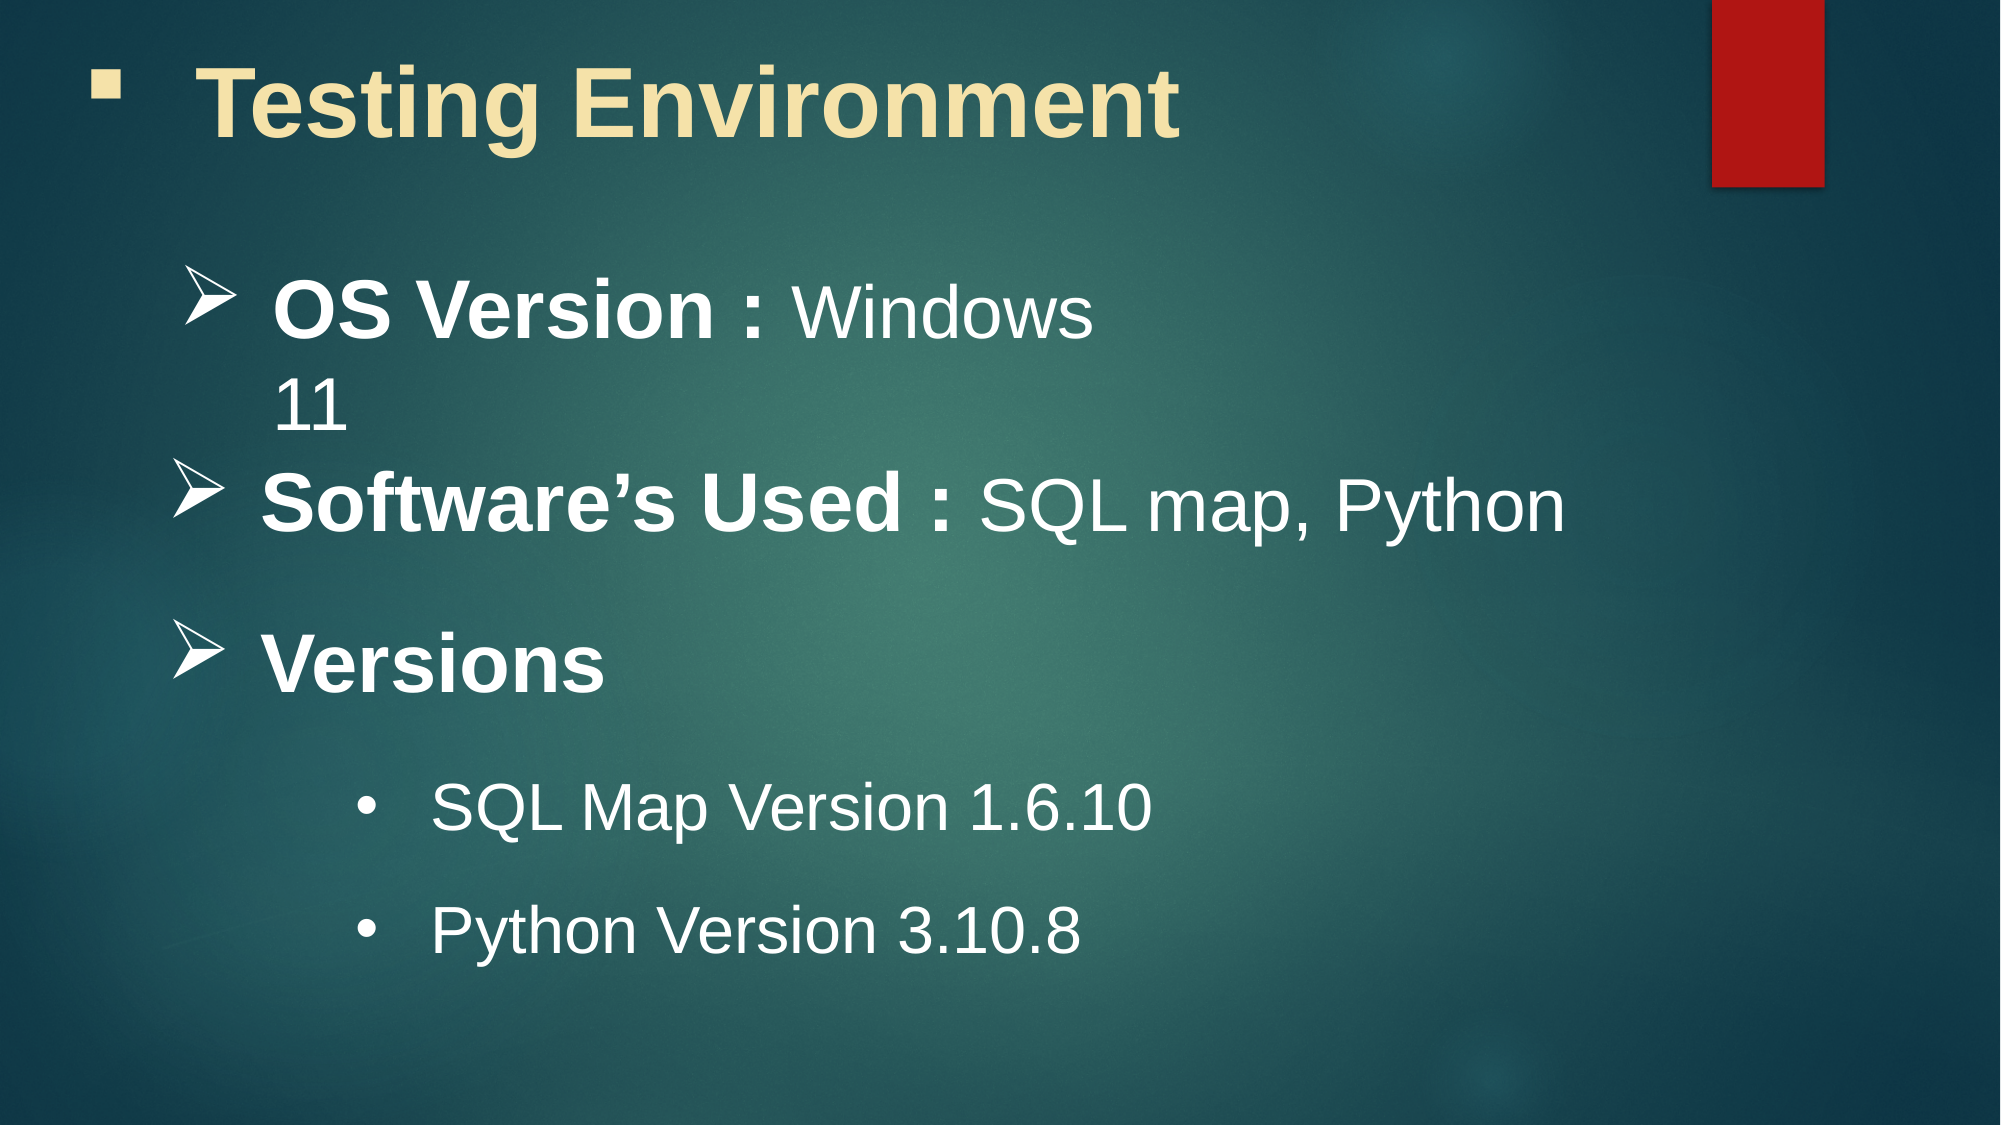

Testing Environment
OS Version : Windows 11
Software’s Used : SQL map, Python
Versions
SQL Map Version 1.6.10

Python Version 3.10.8